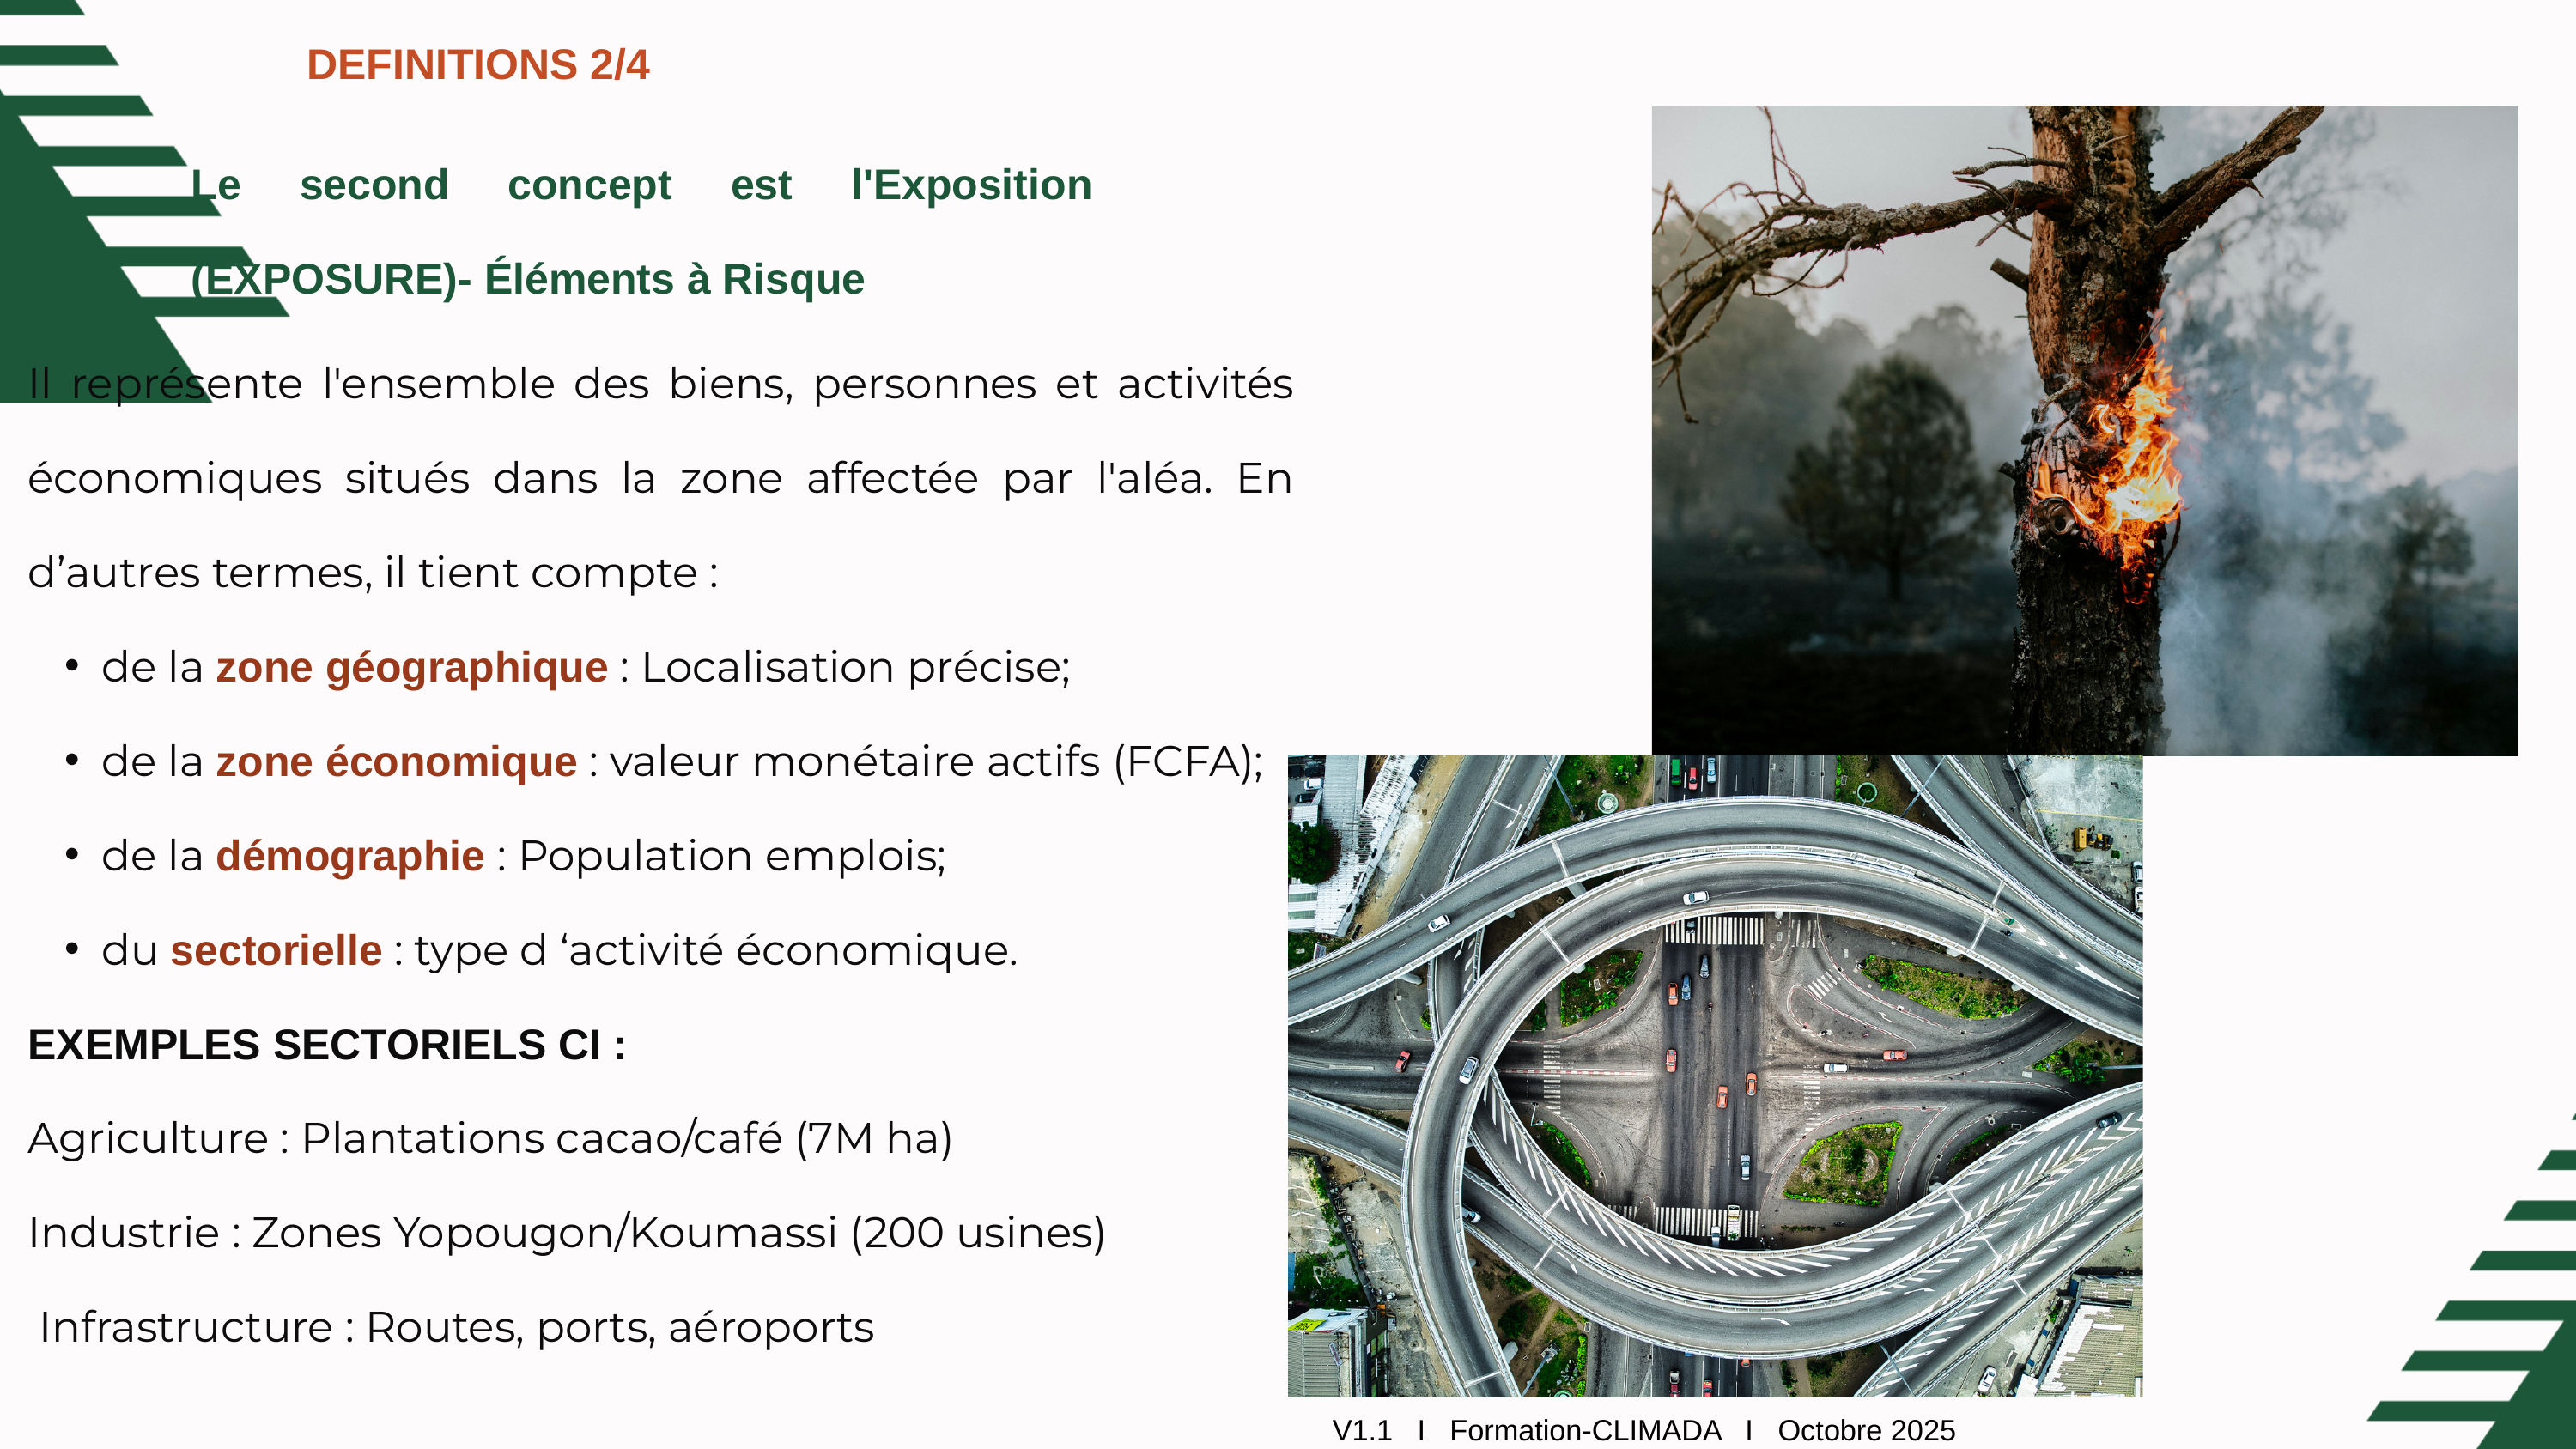

DEFINITIONS 2/4

Le second concept est l'Exposition (EXPOSURE)- Éléments à Risque
Il représente l'ensemble des biens, personnes et activités économiques situés dans la zone affectée par l'aléa. En d’autres termes, il tient compte :
de la zone géographique : Localisation précise;
de la zone économique : valeur monétaire actifs (FCFA);
de la démographie : Population emplois;
du sectorielle : type d ‘activité économique.
EXEMPLES SECTORIELS CI :
Agriculture : Plantations cacao/café (7M ha)
Industrie : Zones Yopougon/Koumassi (200 usines)
 Infrastructure : Routes, ports, aéroports

V1.1   I   Formation-CLIMADA   I   Octobre 2025